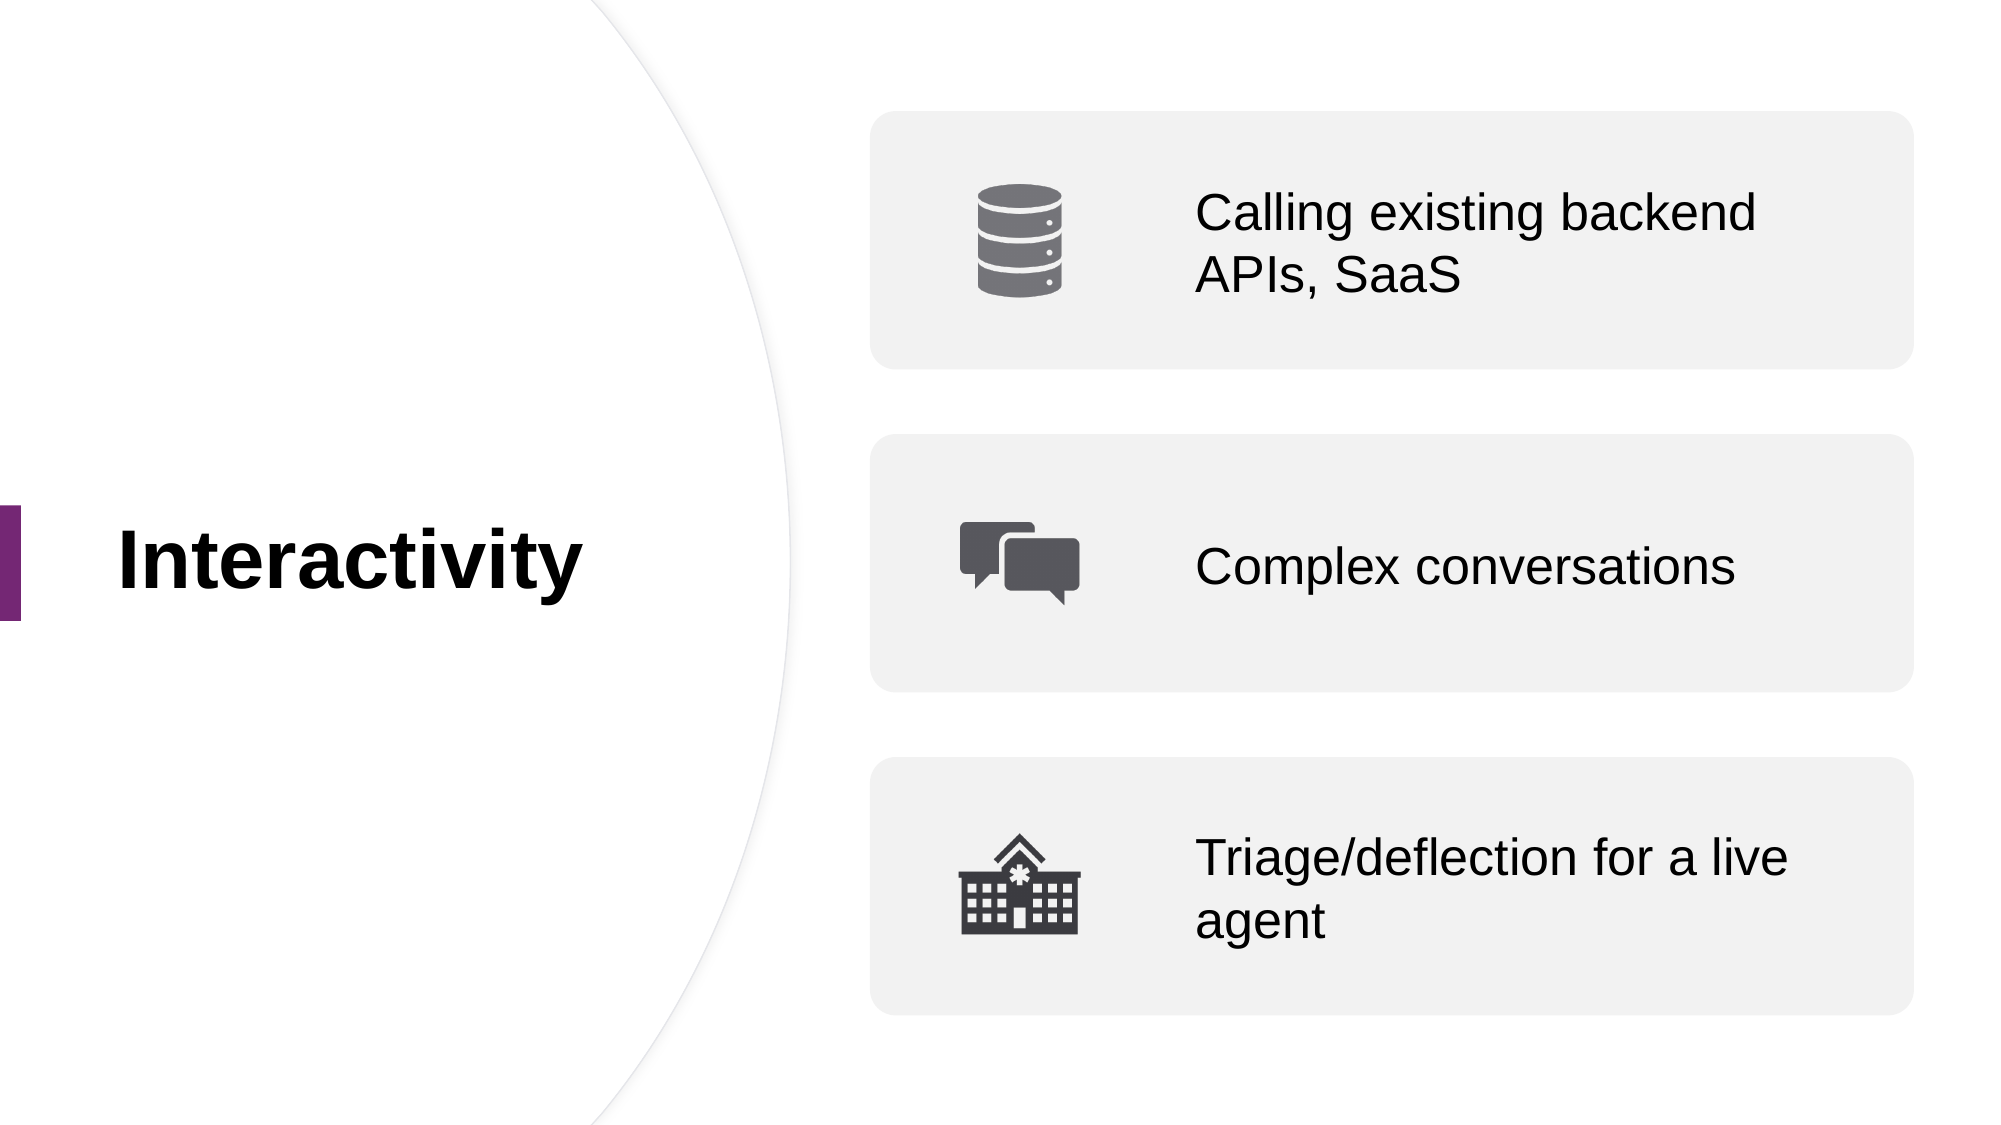

Calling existing backend APIs, SaaS
Complex conversations
Triage/deflection for a live agent
# Interactivity